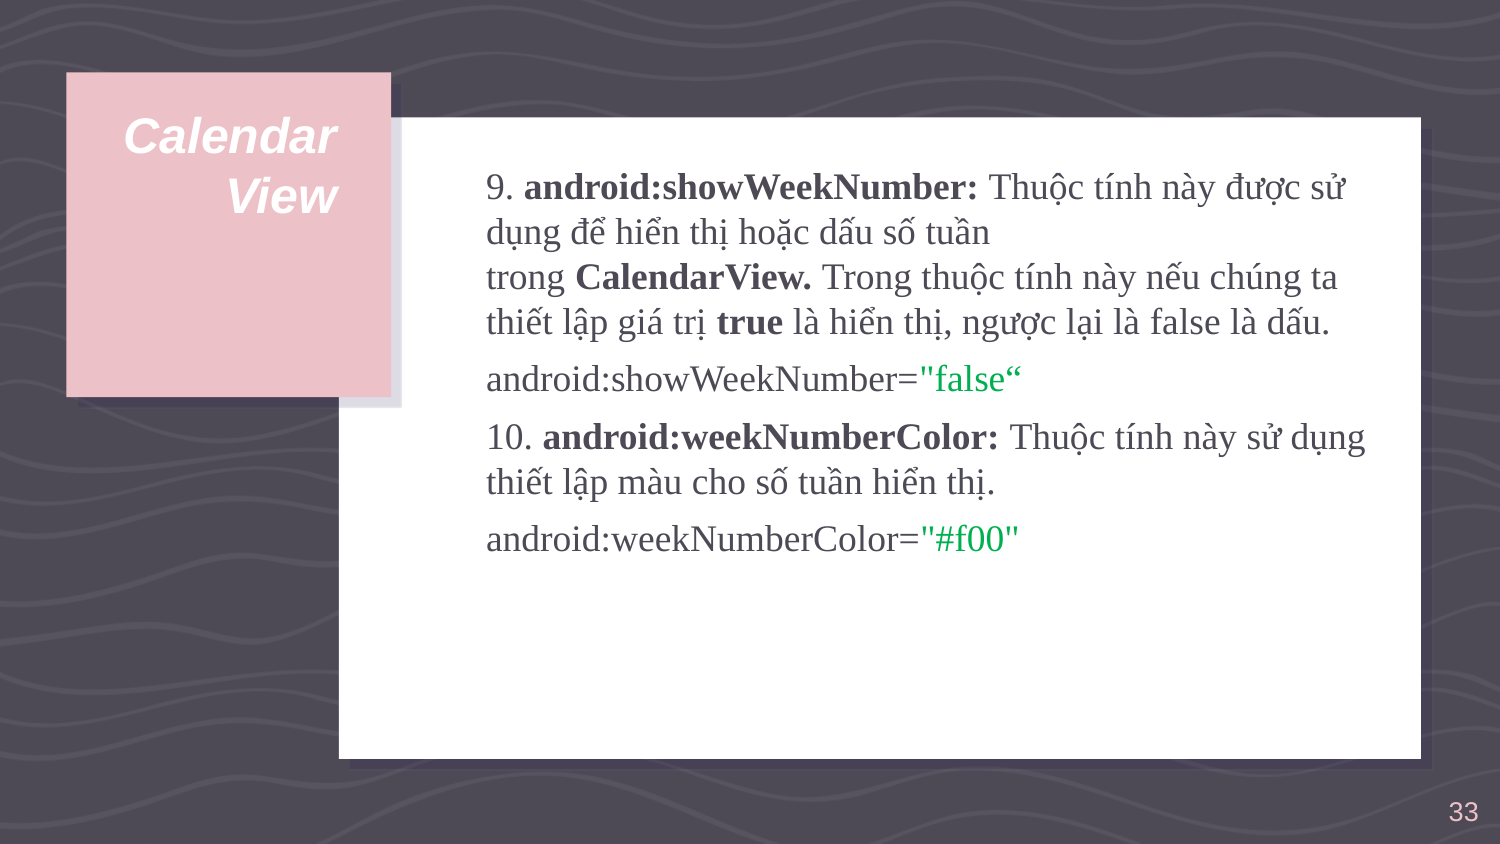

# CalendarView
9. android:showWeekNumber: Thuộc tính này được sử dụng để hiển thị hoặc dấu số tuần trong CalendarView. Trong thuộc tính này nếu chúng ta thiết lập giá trị true là hiển thị, ngược lại là false là dấu.
android:showWeekNumber="false“
10. android:weekNumberColor: Thuộc tính này sử dụng thiết lập màu cho số tuần hiển thị.
android:weekNumberColor="#f00"
33